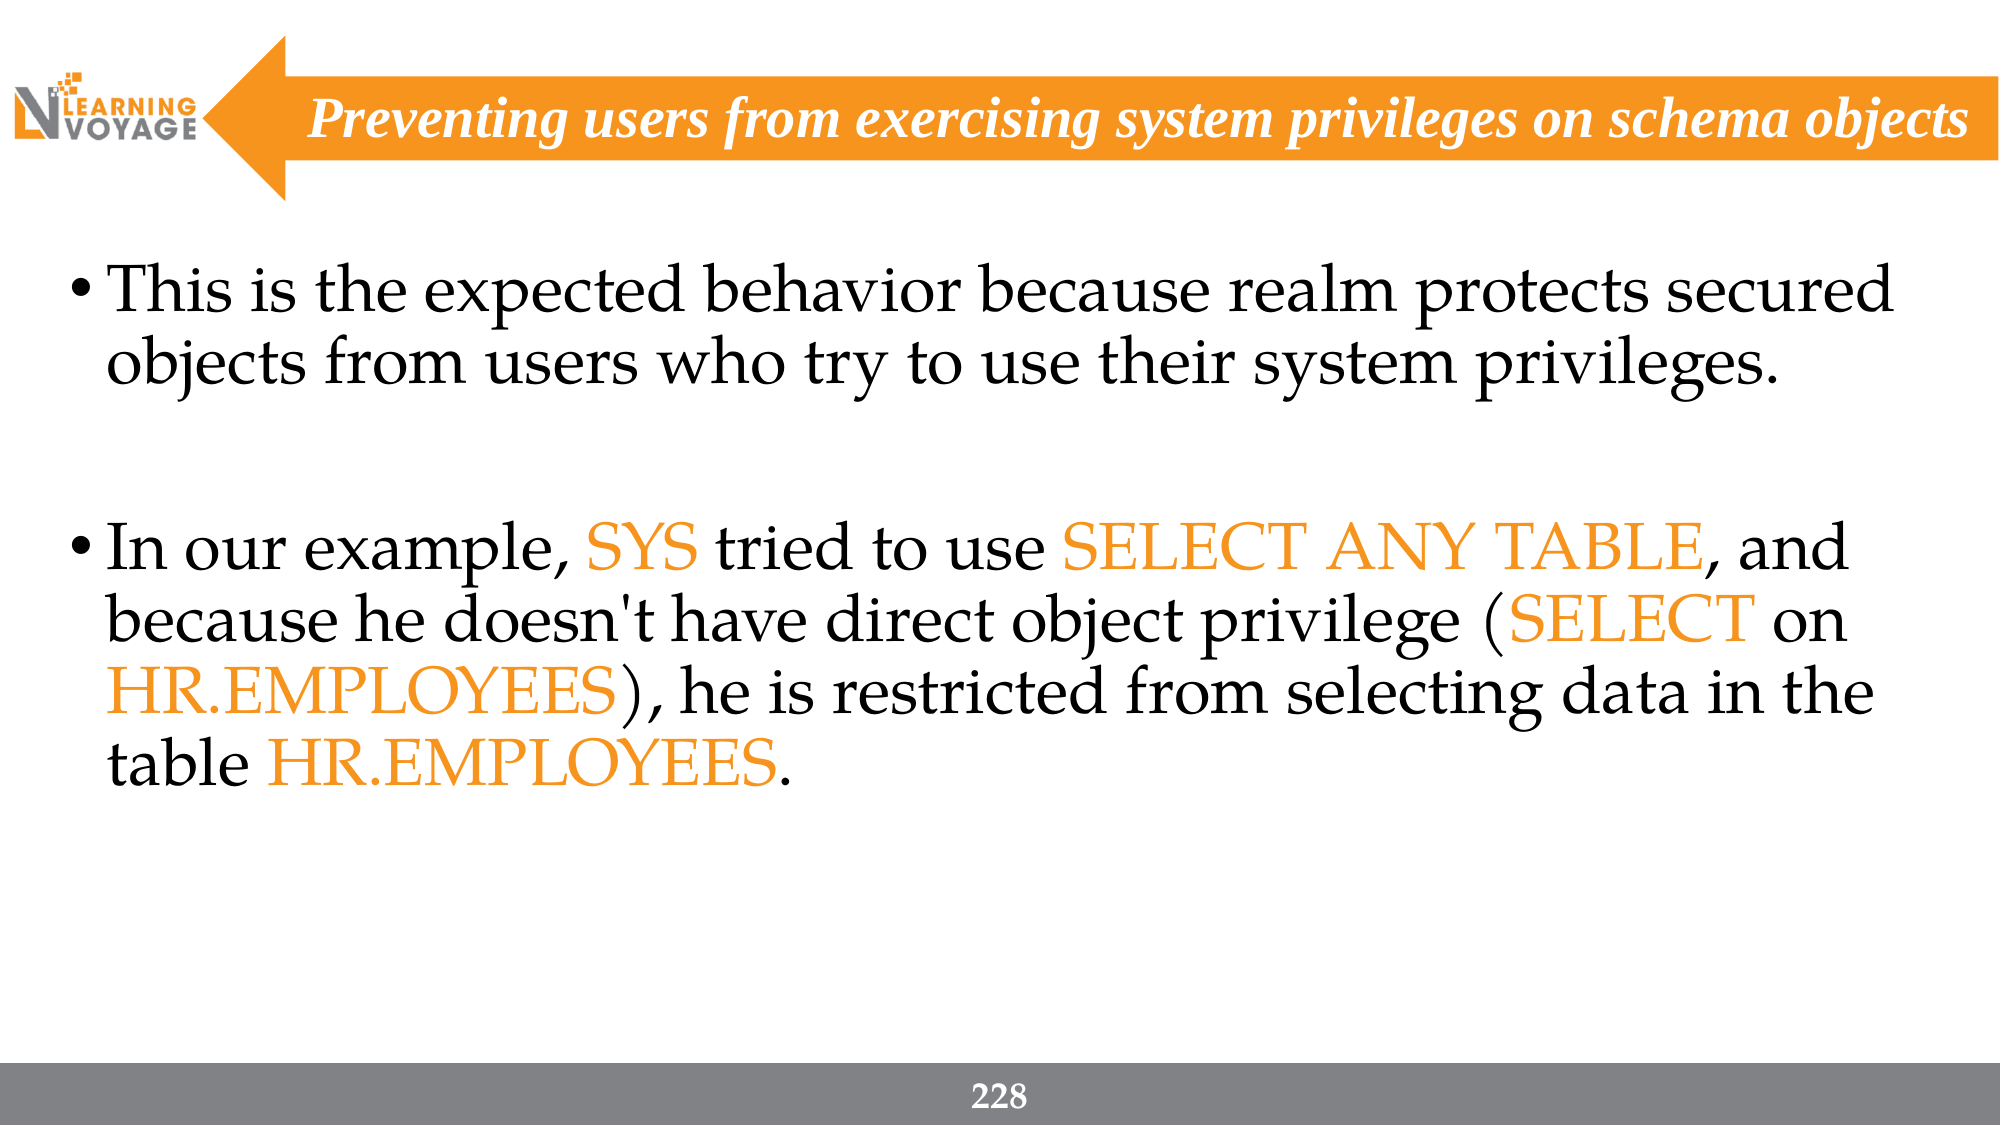

# Preventing users from exercising system privileges on schema objects
This is the expected behavior because realm protects secured objects from users who try to use their system privileges.

In our example, SYS tried to use SELECT ANY TABLE, and because he doesn't have direct object privilege (SELECT on HR.EMPLOYEES), he is restricted from selecting data in the table HR.EMPLOYEES.
228